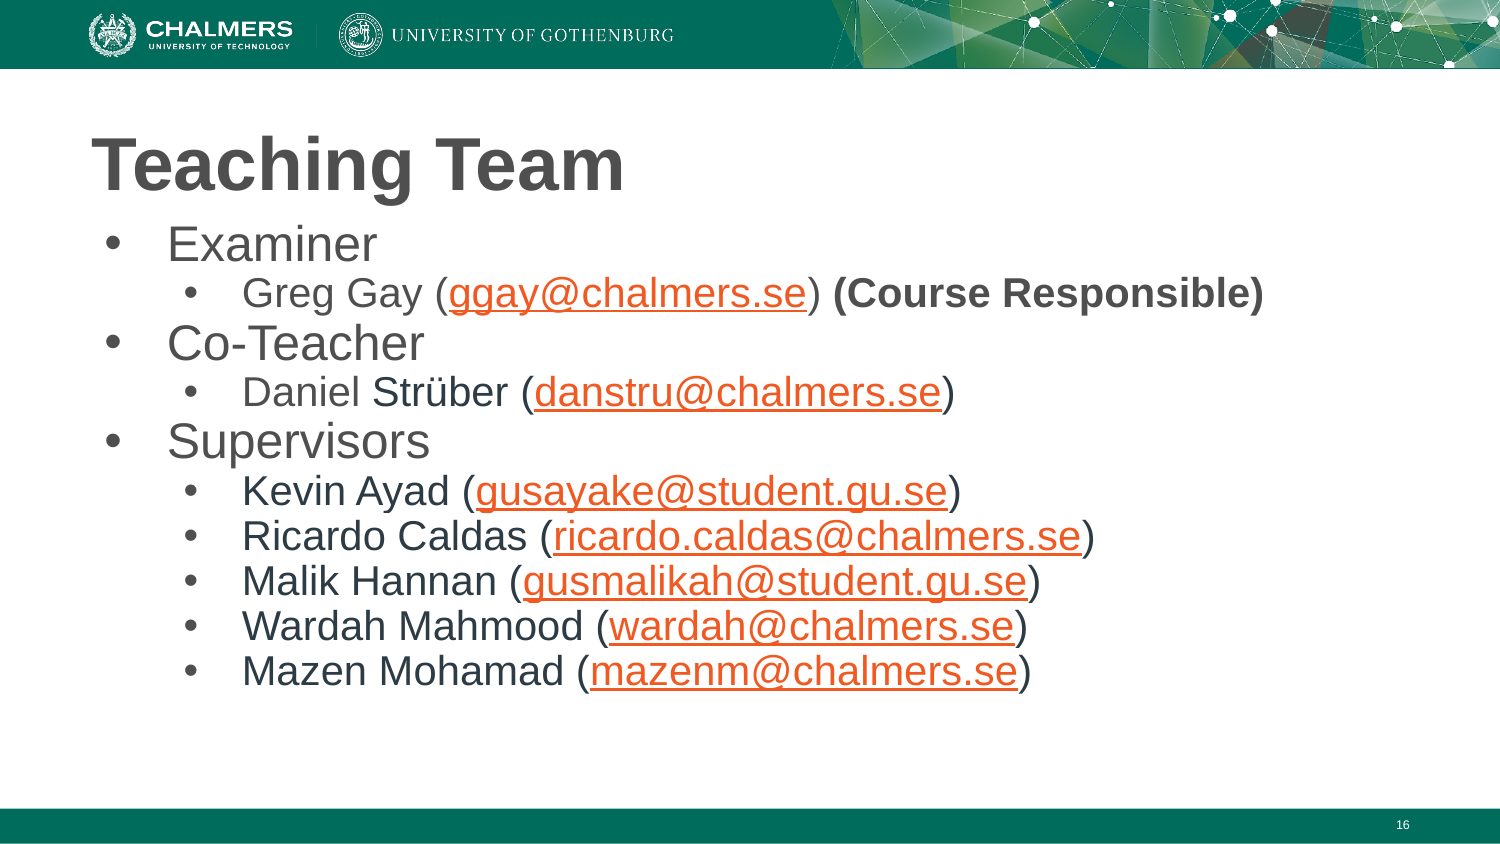

# Teaching Team
Examiner
Greg Gay (ggay@chalmers.se) (Course Responsible)
Co-Teacher
Daniel Strüber (danstru@chalmers.se)
Supervisors
Kevin Ayad (gusayake@student.gu.se)
Ricardo Caldas (ricardo.caldas@chalmers.se)
Malik Hannan (gusmalikah@student.gu.se)
Wardah Mahmood (wardah@chalmers.se)
Mazen Mohamad (mazenm@chalmers.se)
16